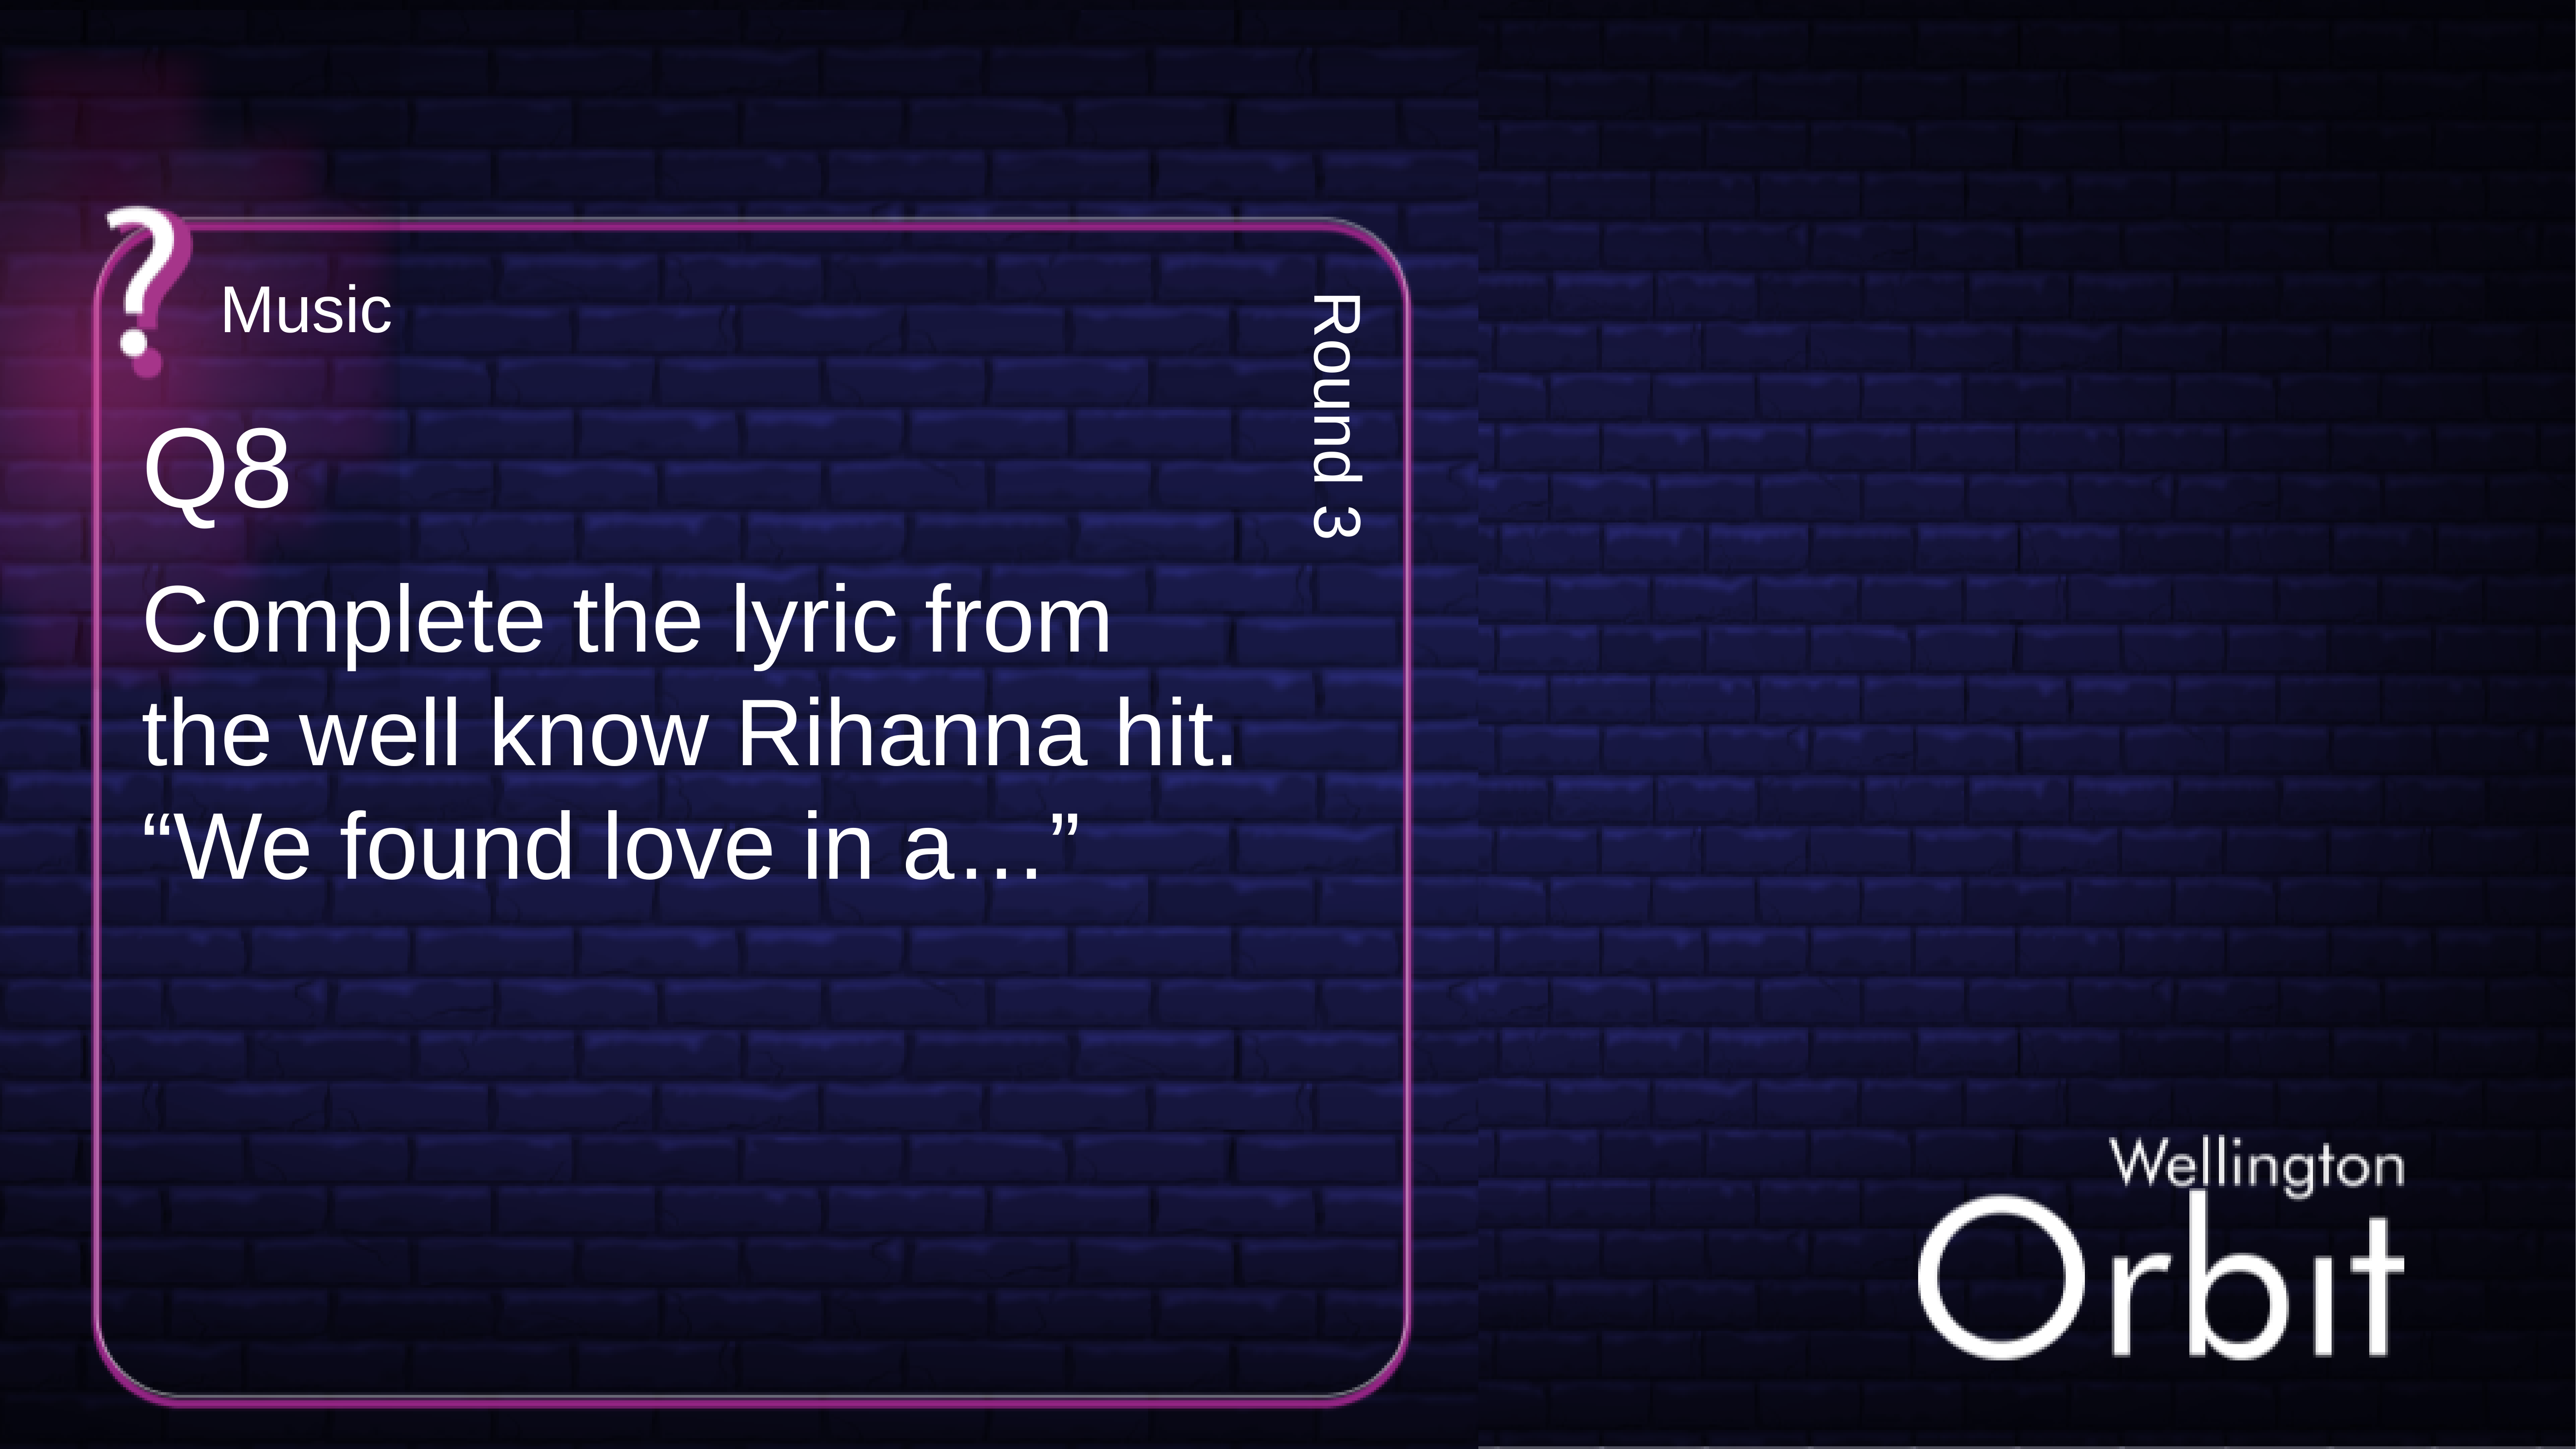

Music
Q8
Round 3
Complete the lyric from the well know Rihanna hit. “We found love in a…”